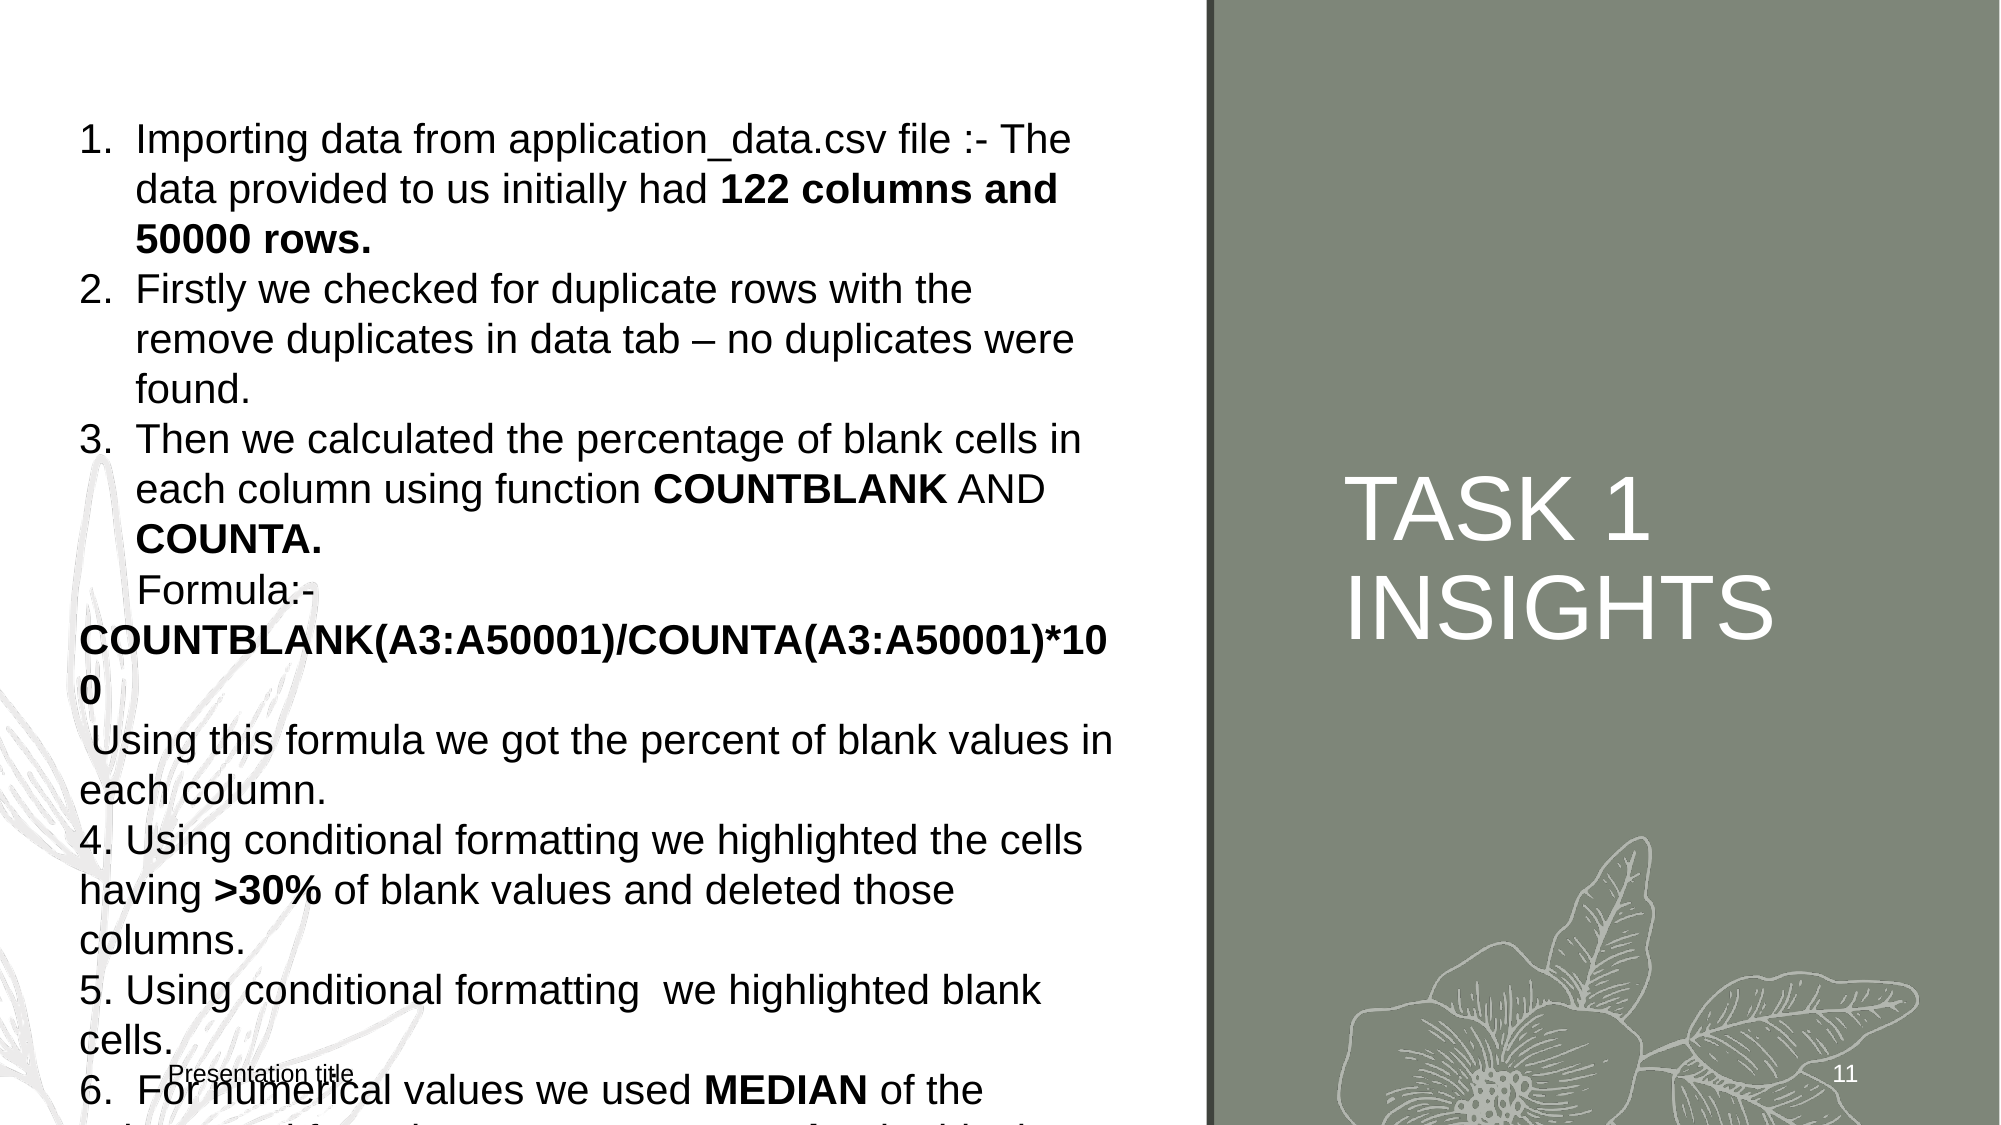

Importing data from application_data.csv file :- The data provided to us initially had 122 columns and 50000 rows.
Firstly we checked for duplicate rows with the remove duplicates in data tab – no duplicates were found.
Then we calculated the percentage of blank cells in each column using function COUNTBLANK AND COUNTA.
     Formula:-	COUNTBLANK(A3:A50001)/COUNTA(A3:A50001)*100
 Using this formula we got the percent of blank values in each column.
4. Using conditional formatting we highlighted the cells having >30% of blank values and deleted those columns.
5. Using conditional formatting  we highlighted blank cells.
6.  For numerical values we used MEDIAN of the column and for column Name_type_suite the blanks were filled with “unaccompanied”.

# TASK 1 INSIGHTS
Presentation title
11